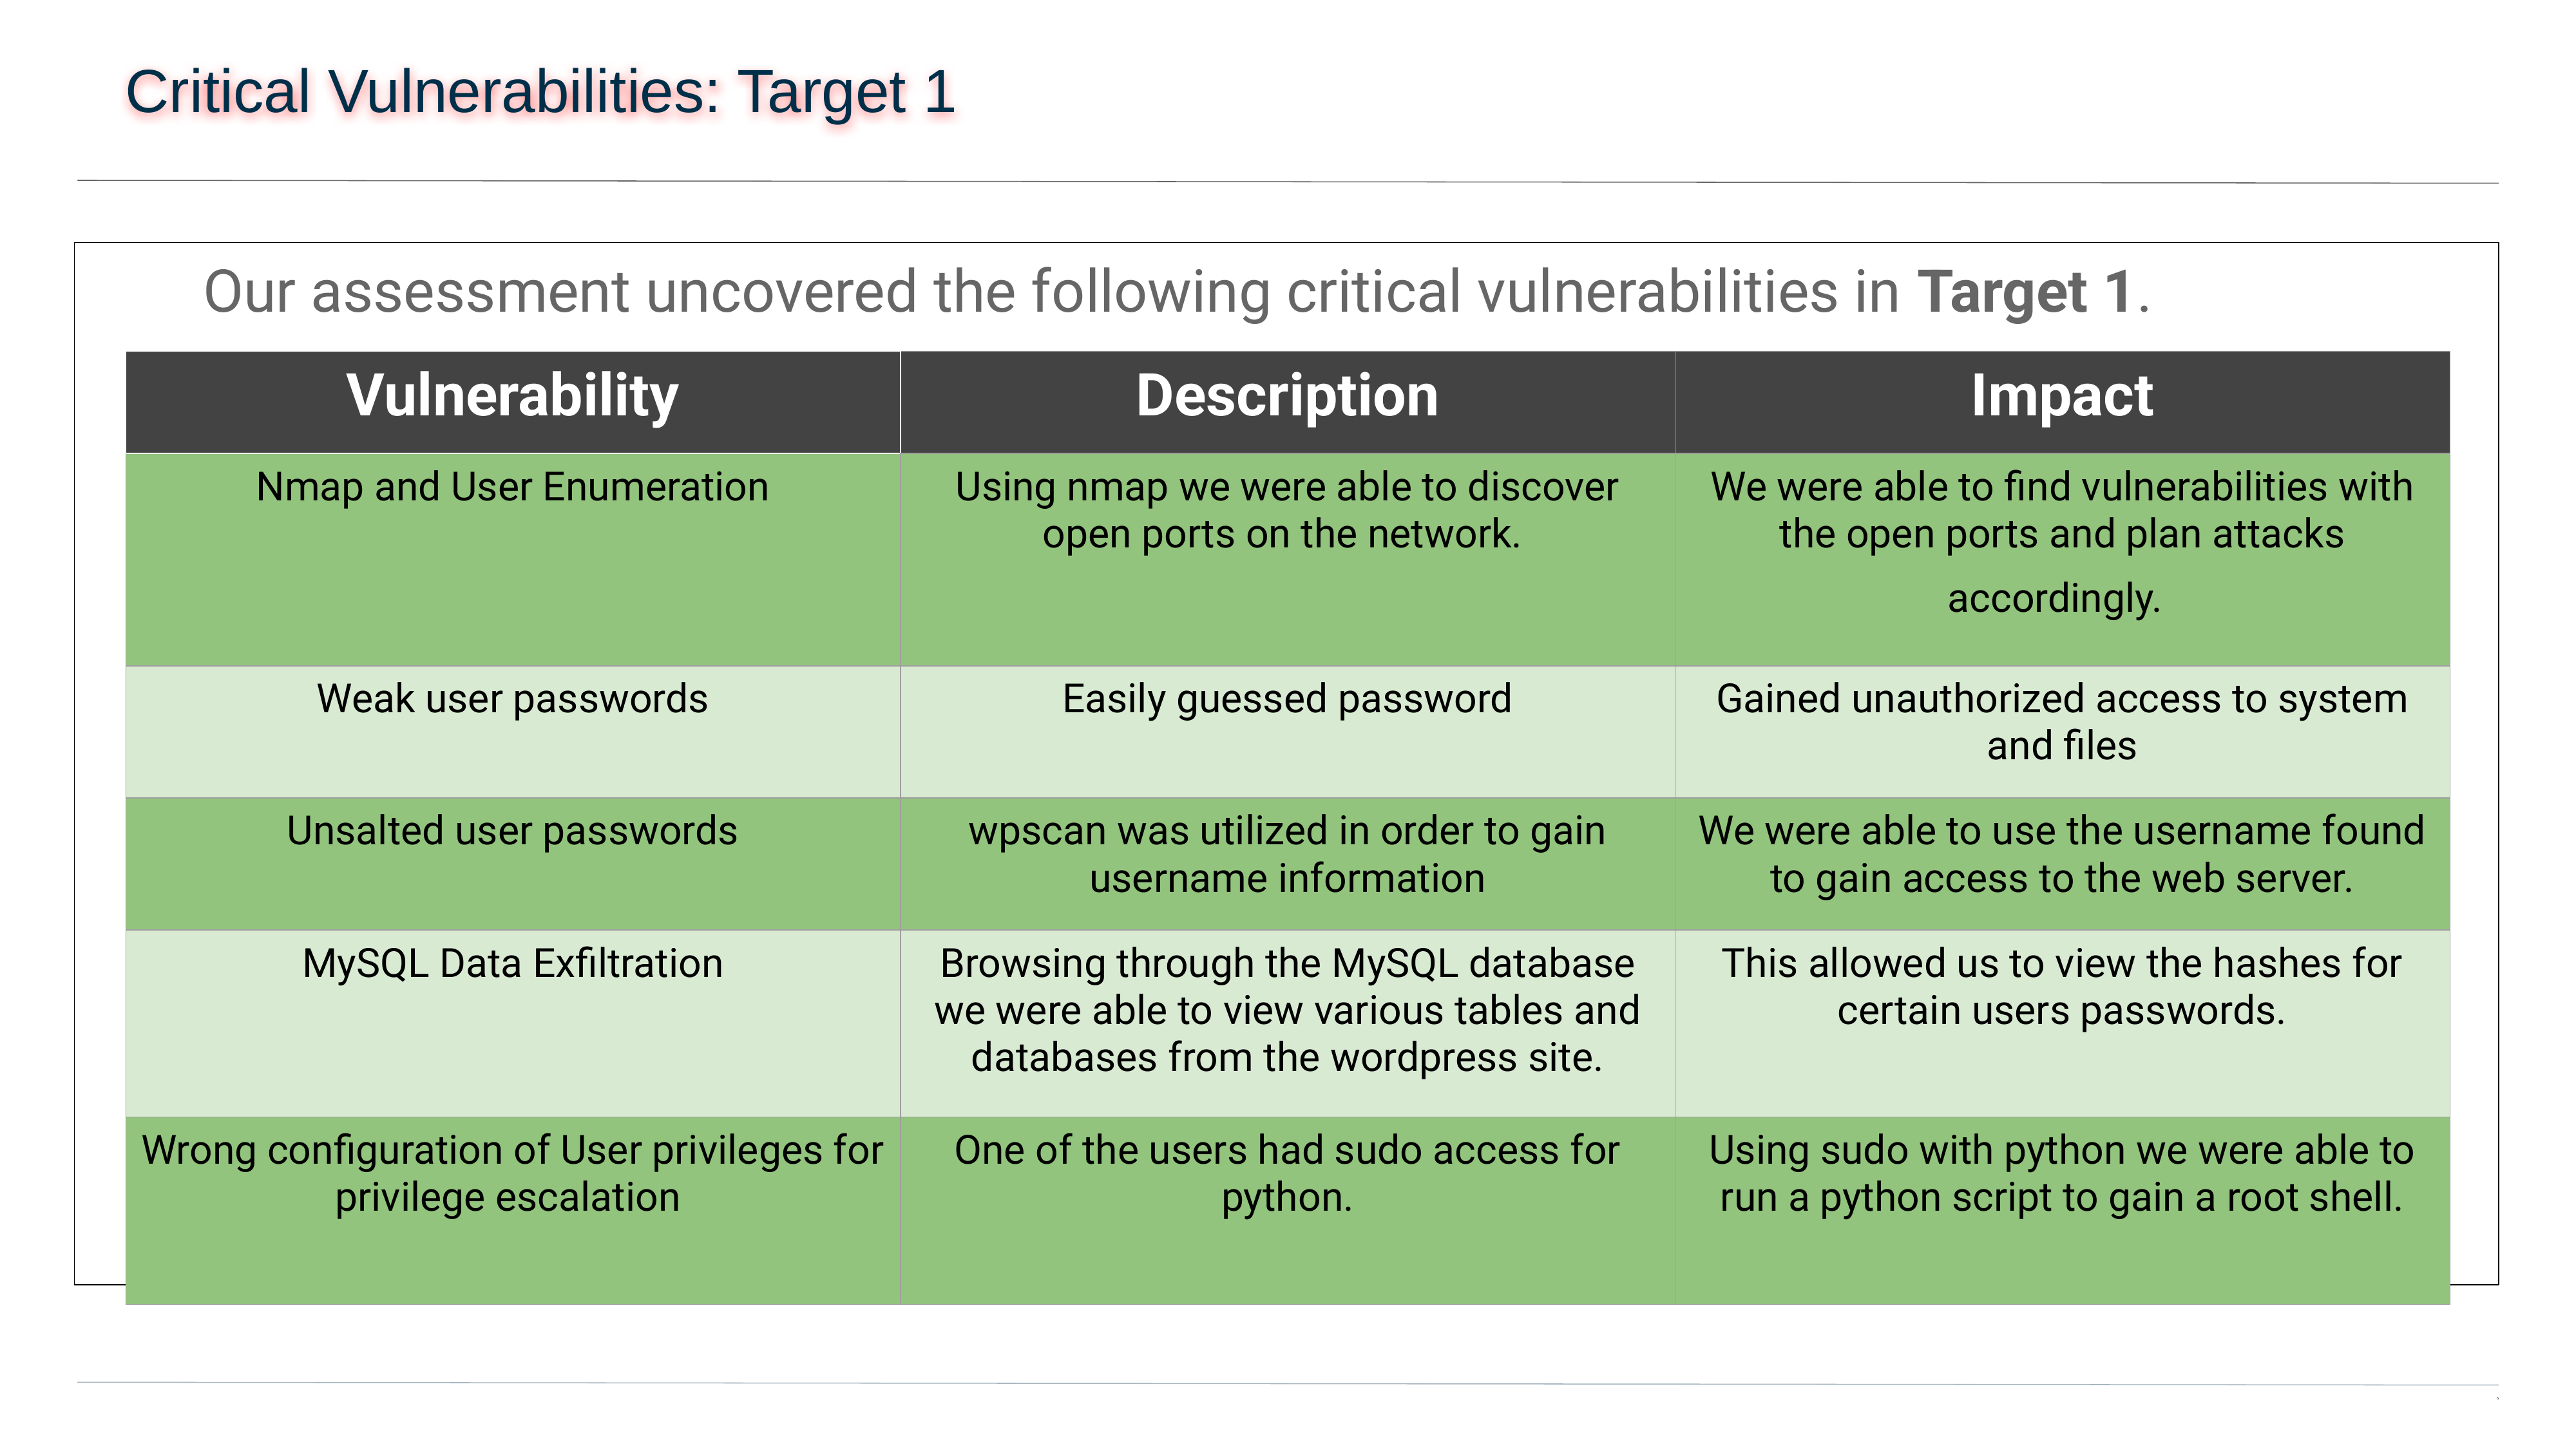

# Critical Vulnerabilities: Target 1
Our assessment uncovered the following critical vulnerabilities in Target 1.

| Vulnerability | Description | Impact |
| --- | --- | --- |
| Nmap and User Enumeration | Using nmap we were able to discover open ports on the network. | We were able to find vulnerabilities with the open ports and plan attacks accordingly. |
| Weak user passwords | Easily guessed password | Gained unauthorized access to system and files |
| Unsalted user passwords | wpscan was utilized in order to gain username information | We were able to use the username found to gain access to the web server. |
| MySQL Data Exfiltration | Browsing through the MySQL database we were able to view various tables and databases from the wordpress site. | This allowed us to view the hashes for certain users passwords. |
| Wrong configuration of User privileges for privilege escalation | One of the users had sudo access for python. | Using sudo with python we were able to run a python script to gain a root shell. |
5